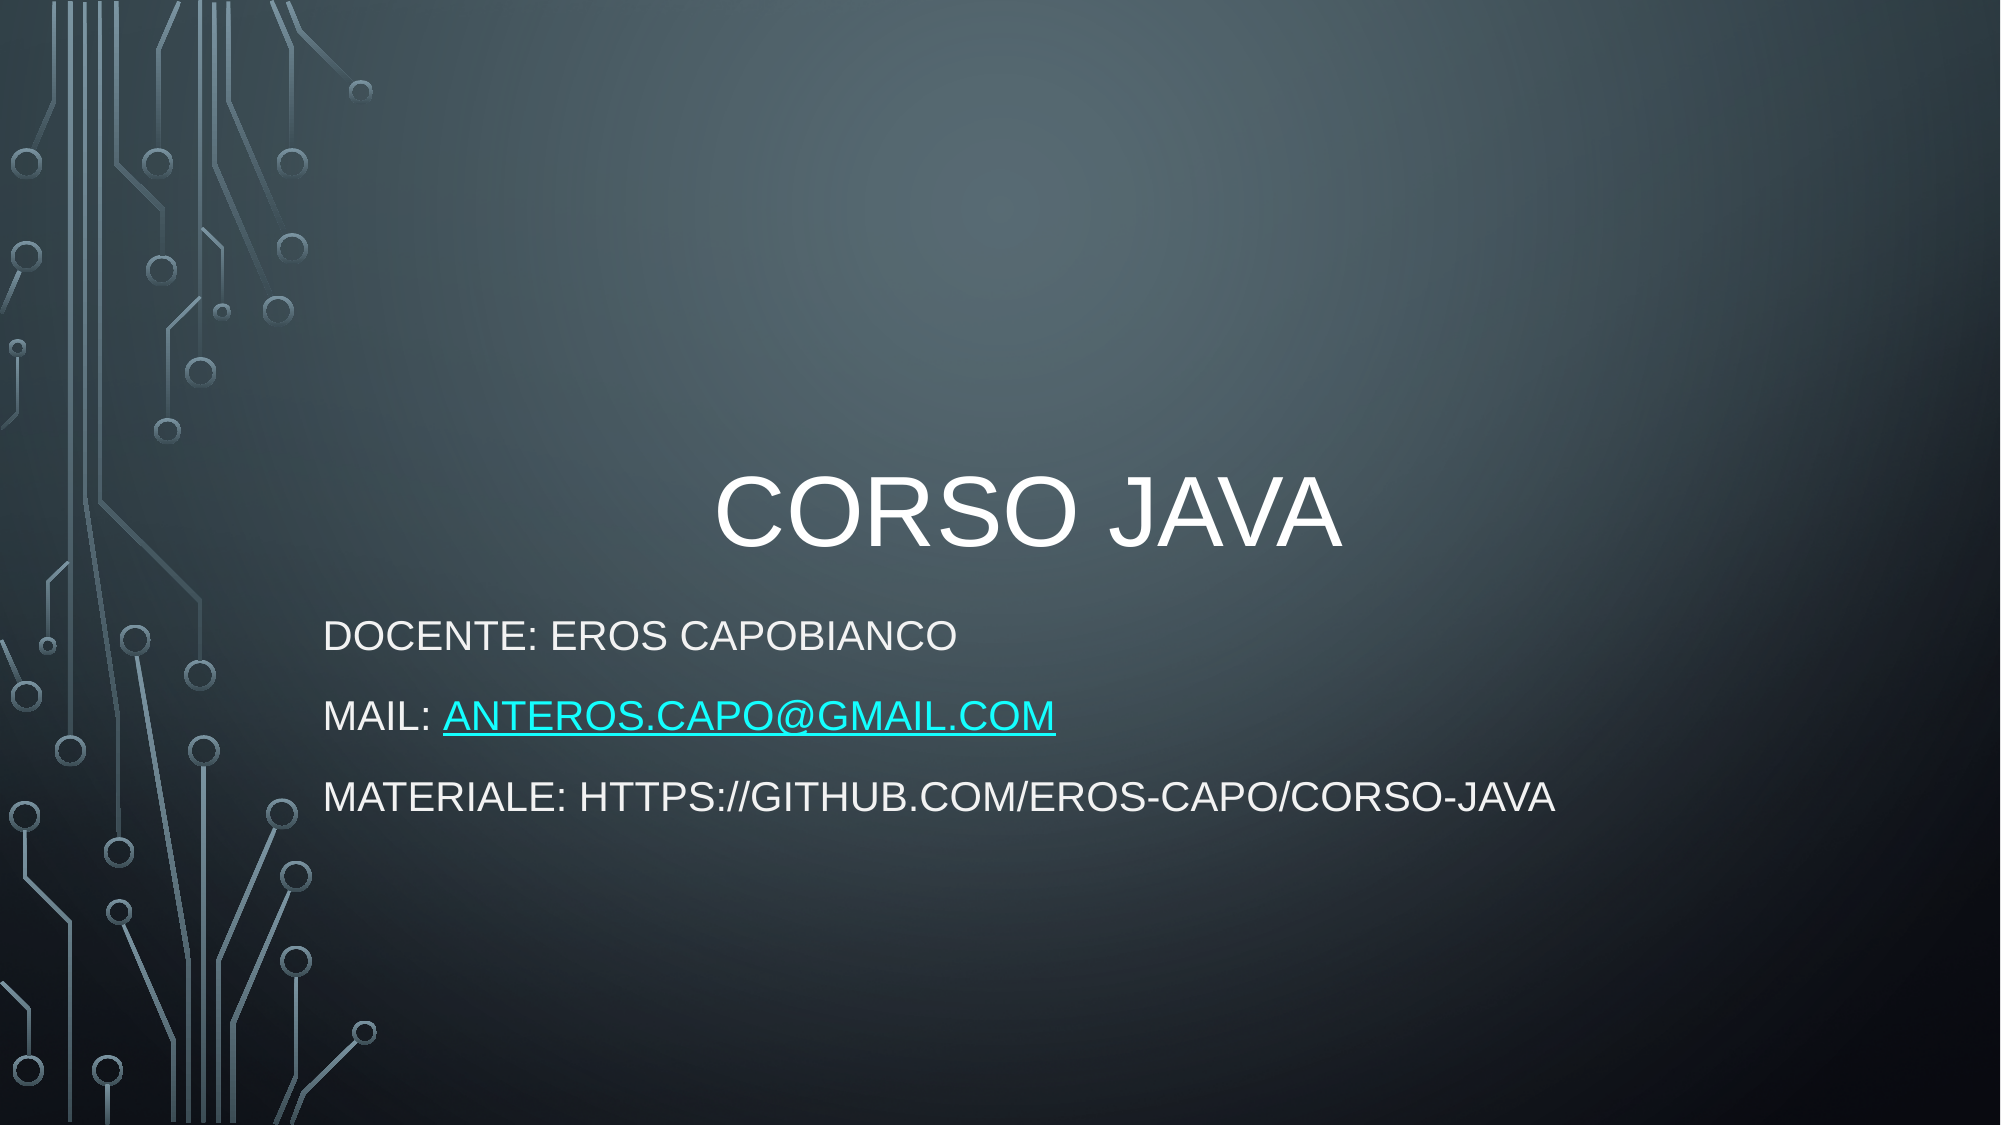

# Corso Java
DoCENTE: eros capobianco
Mail: ANTEROS.CAPO@GMAIL.COM
Materiale: https://github.com/Eros-Capo/Corso-Java